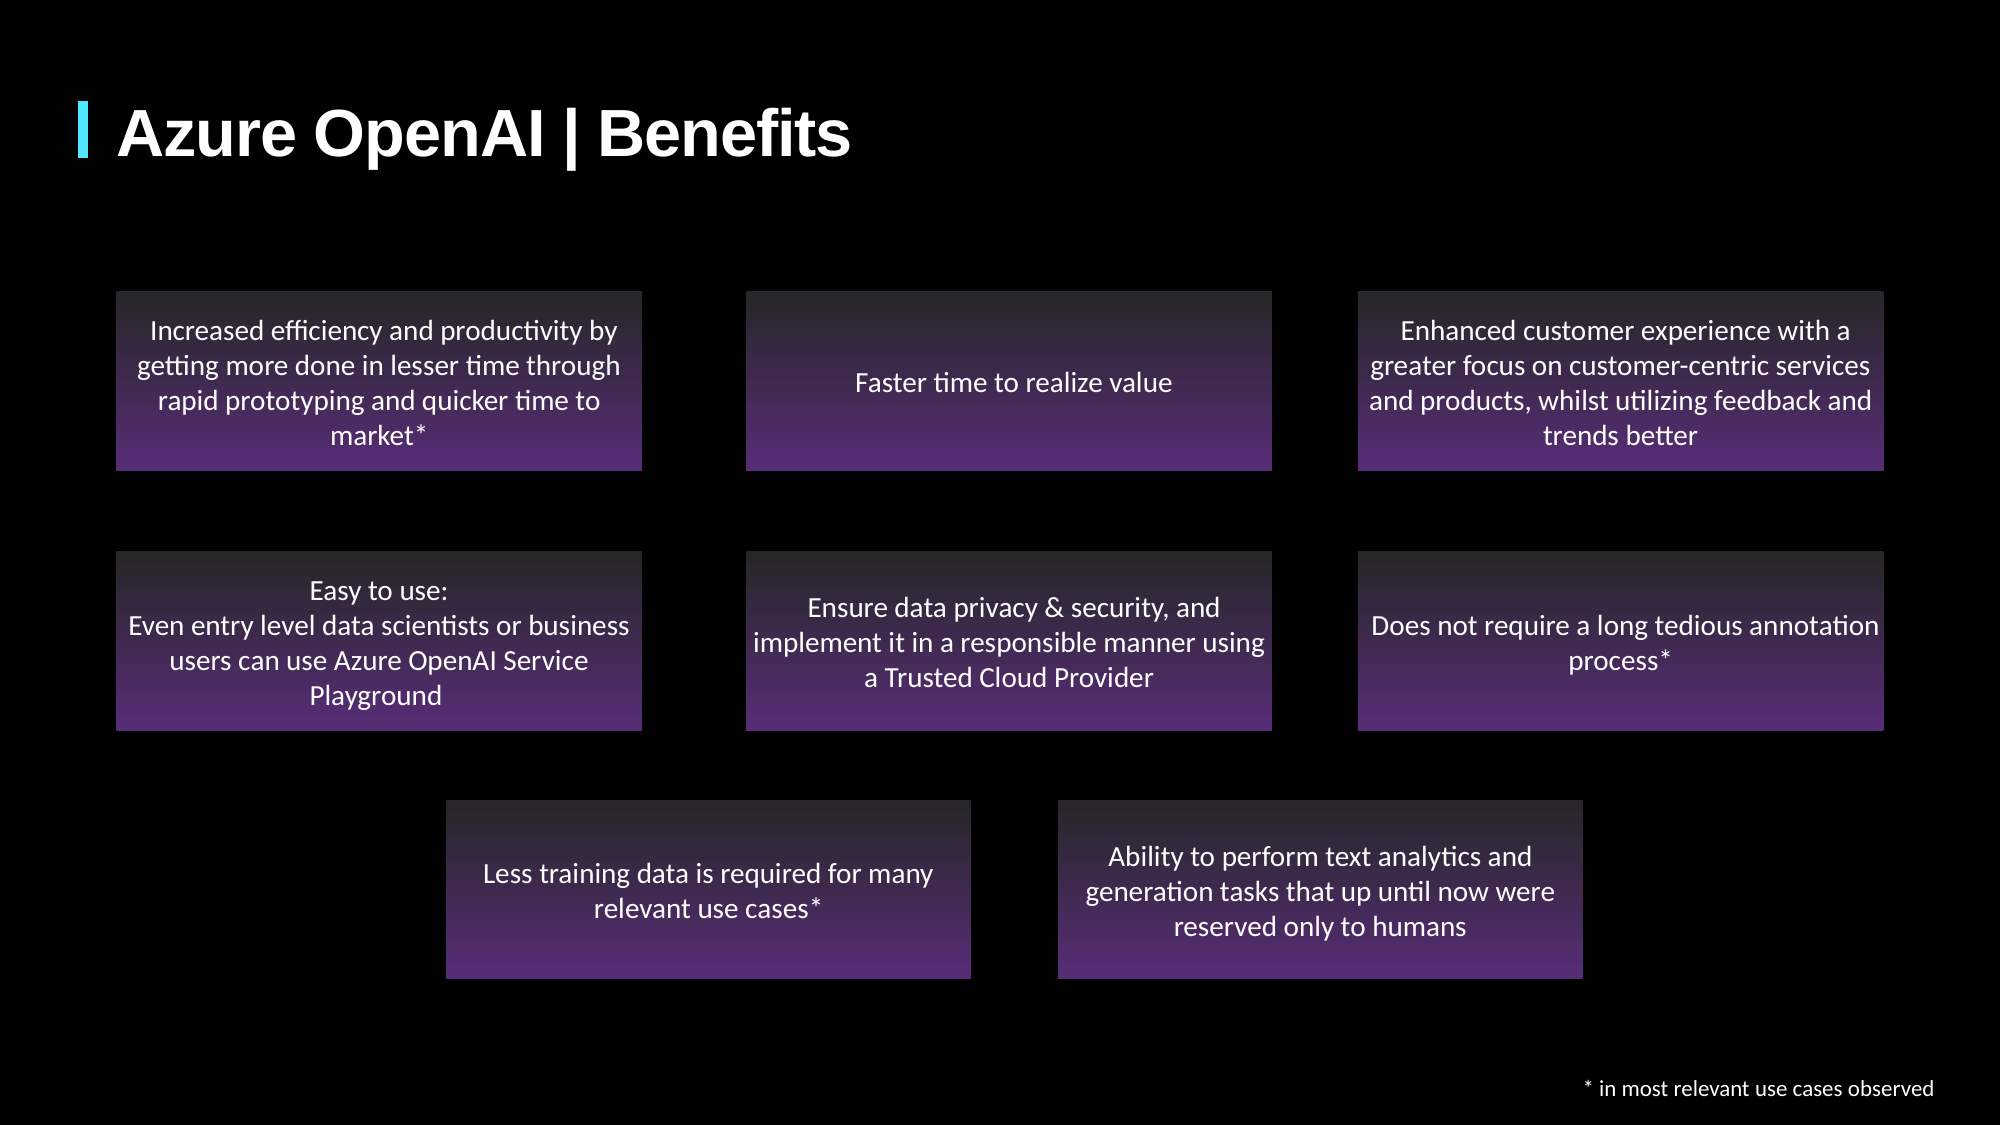

Azure OpenAI | Benefits
Increased efficiency and productivity by getting more done in lesser time through rapid prototyping and quicker time to market*
Faster time to realize value
Enhanced customer experience with a greater focus on customer-centric services and products, whilst utilizing feedback and trends better
Ensure data privacy & security, and implement it in a responsible manner using a Trusted Cloud Provider
Does not require a long tedious annotation process*
Easy to use:
Even entry level data scientists or business users can use Azure OpenAI Service Playground
Less training data is required for many relevant use cases*
Ability to perform text analytics and generation tasks that up until now were reserved only to humans
* in most relevant use cases observed